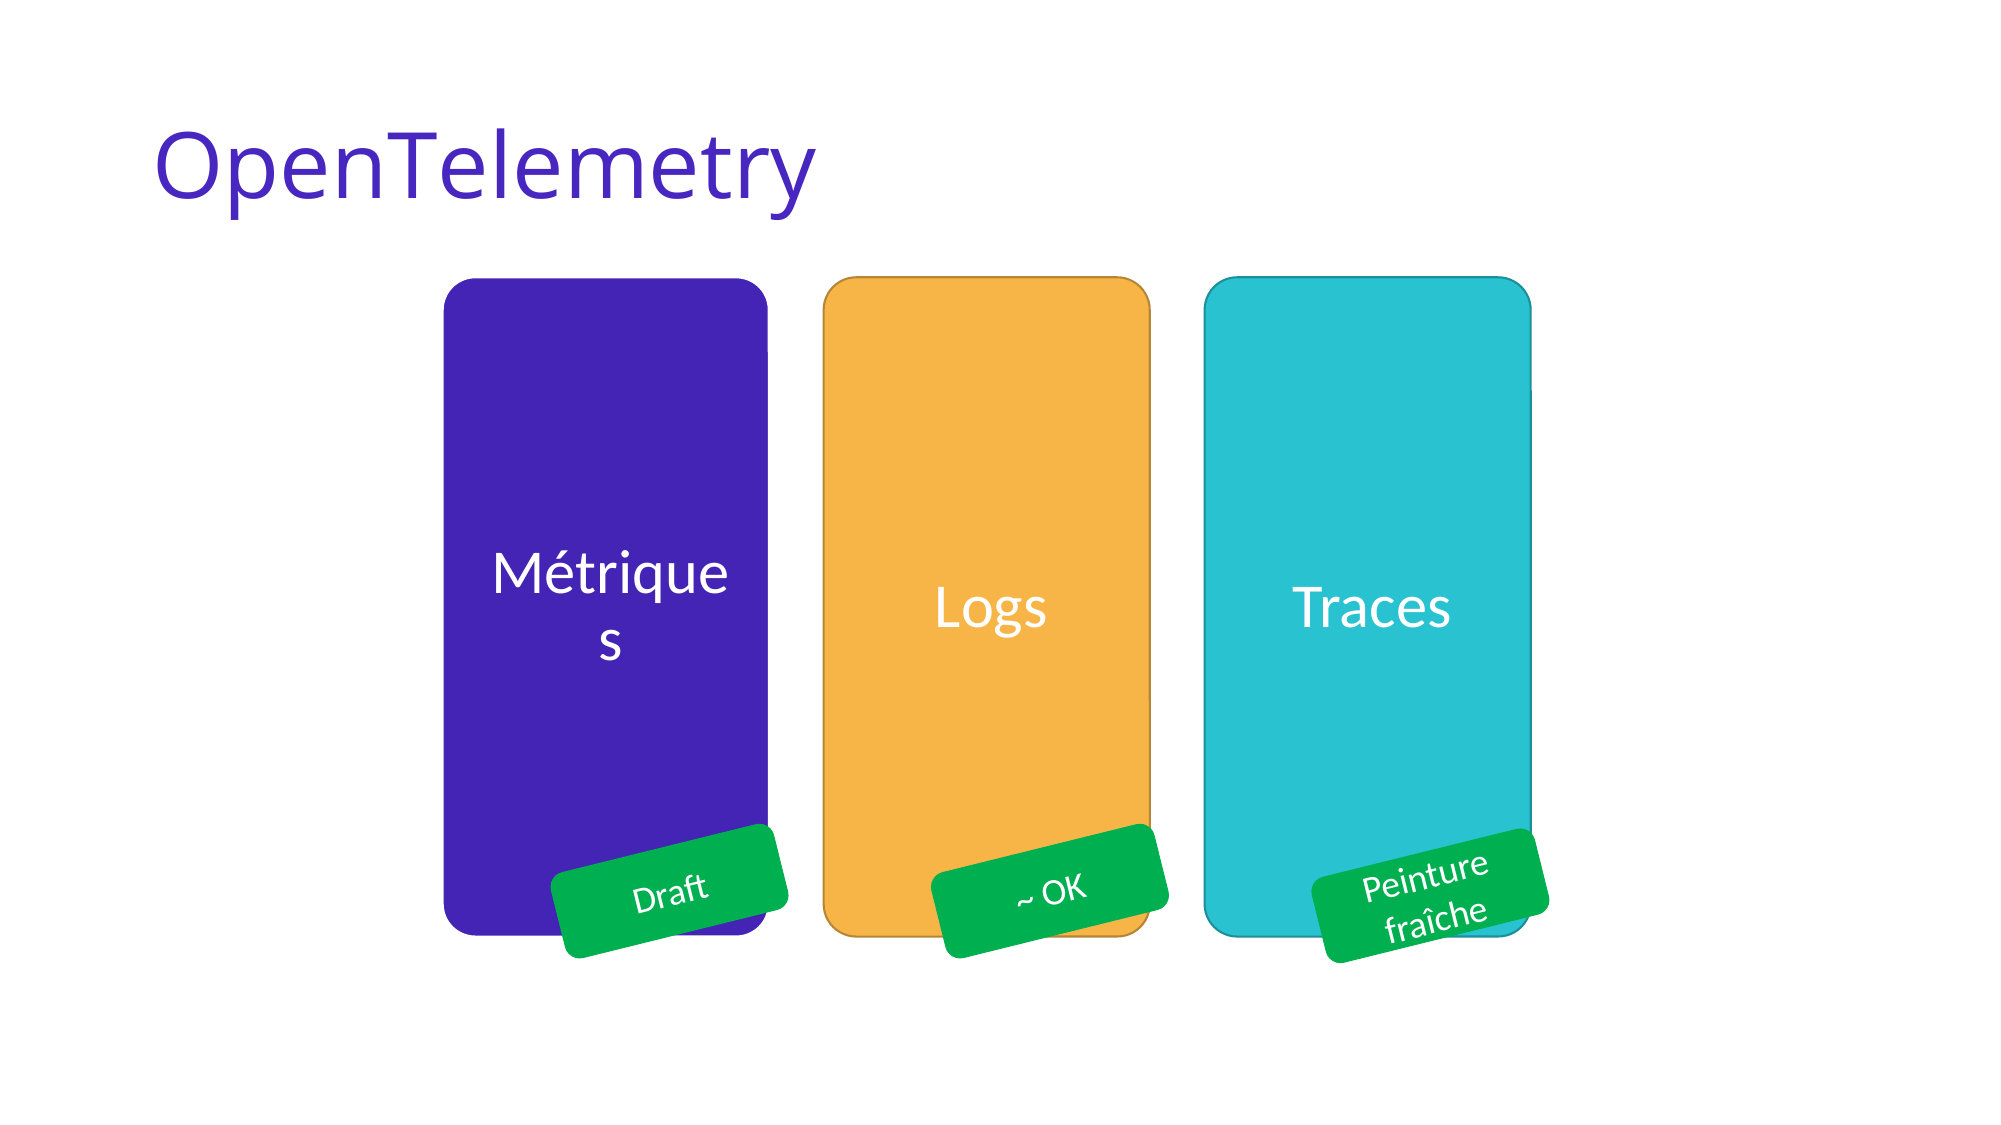

# OpenTelemetry
Métriques
Logs
Traces
Draft
~ OK
Peinture fraîche